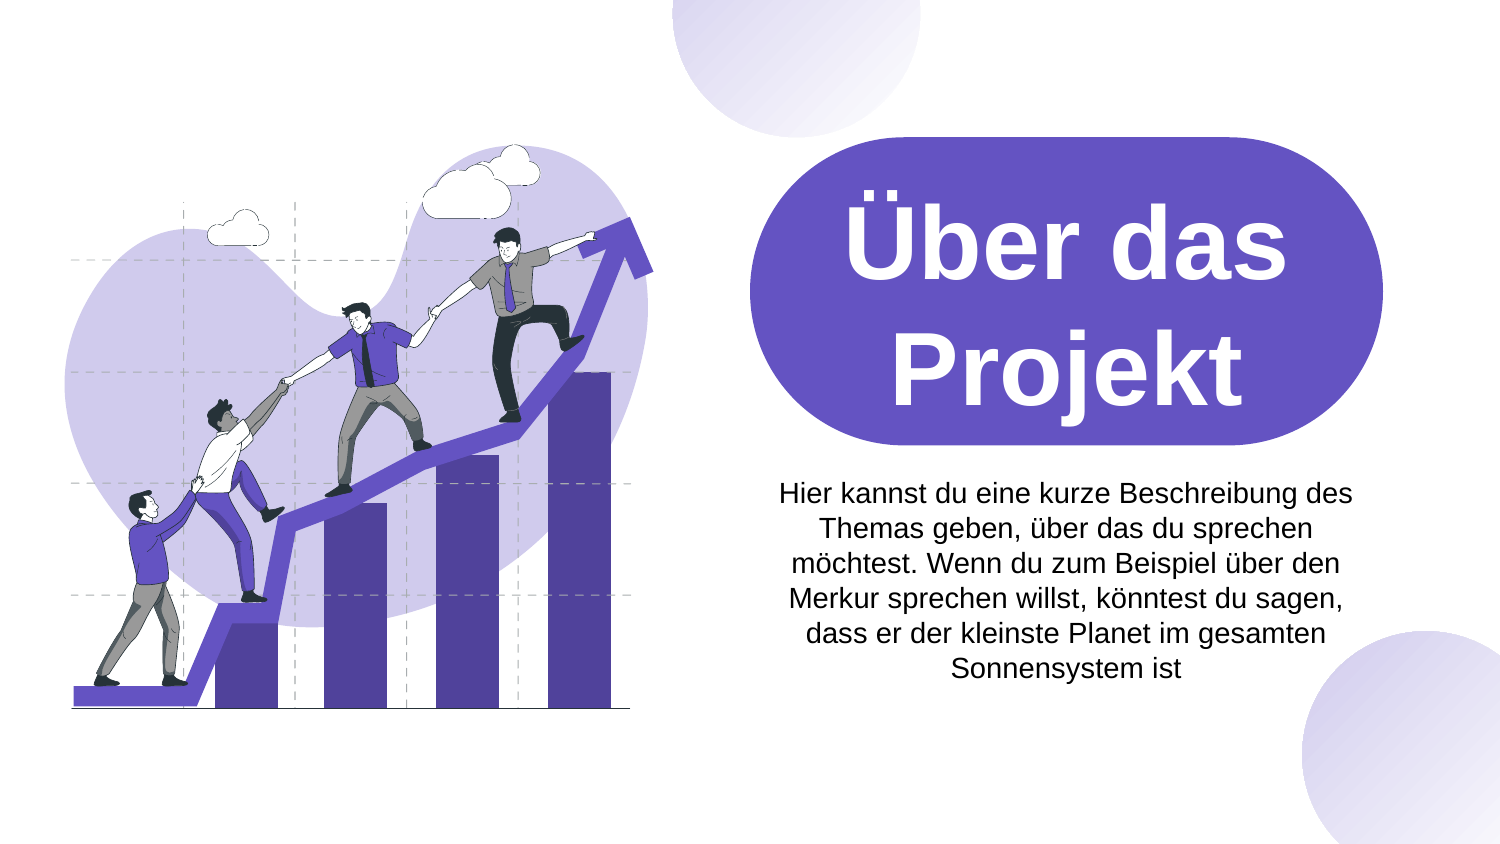

# Über das
Projekt
Hier kannst du eine kurze Beschreibung des Themas geben, über das du sprechen möchtest. Wenn du zum Beispiel über den Merkur sprechen willst, könntest du sagen, dass er der kleinste Planet im gesamten Sonnensystem ist